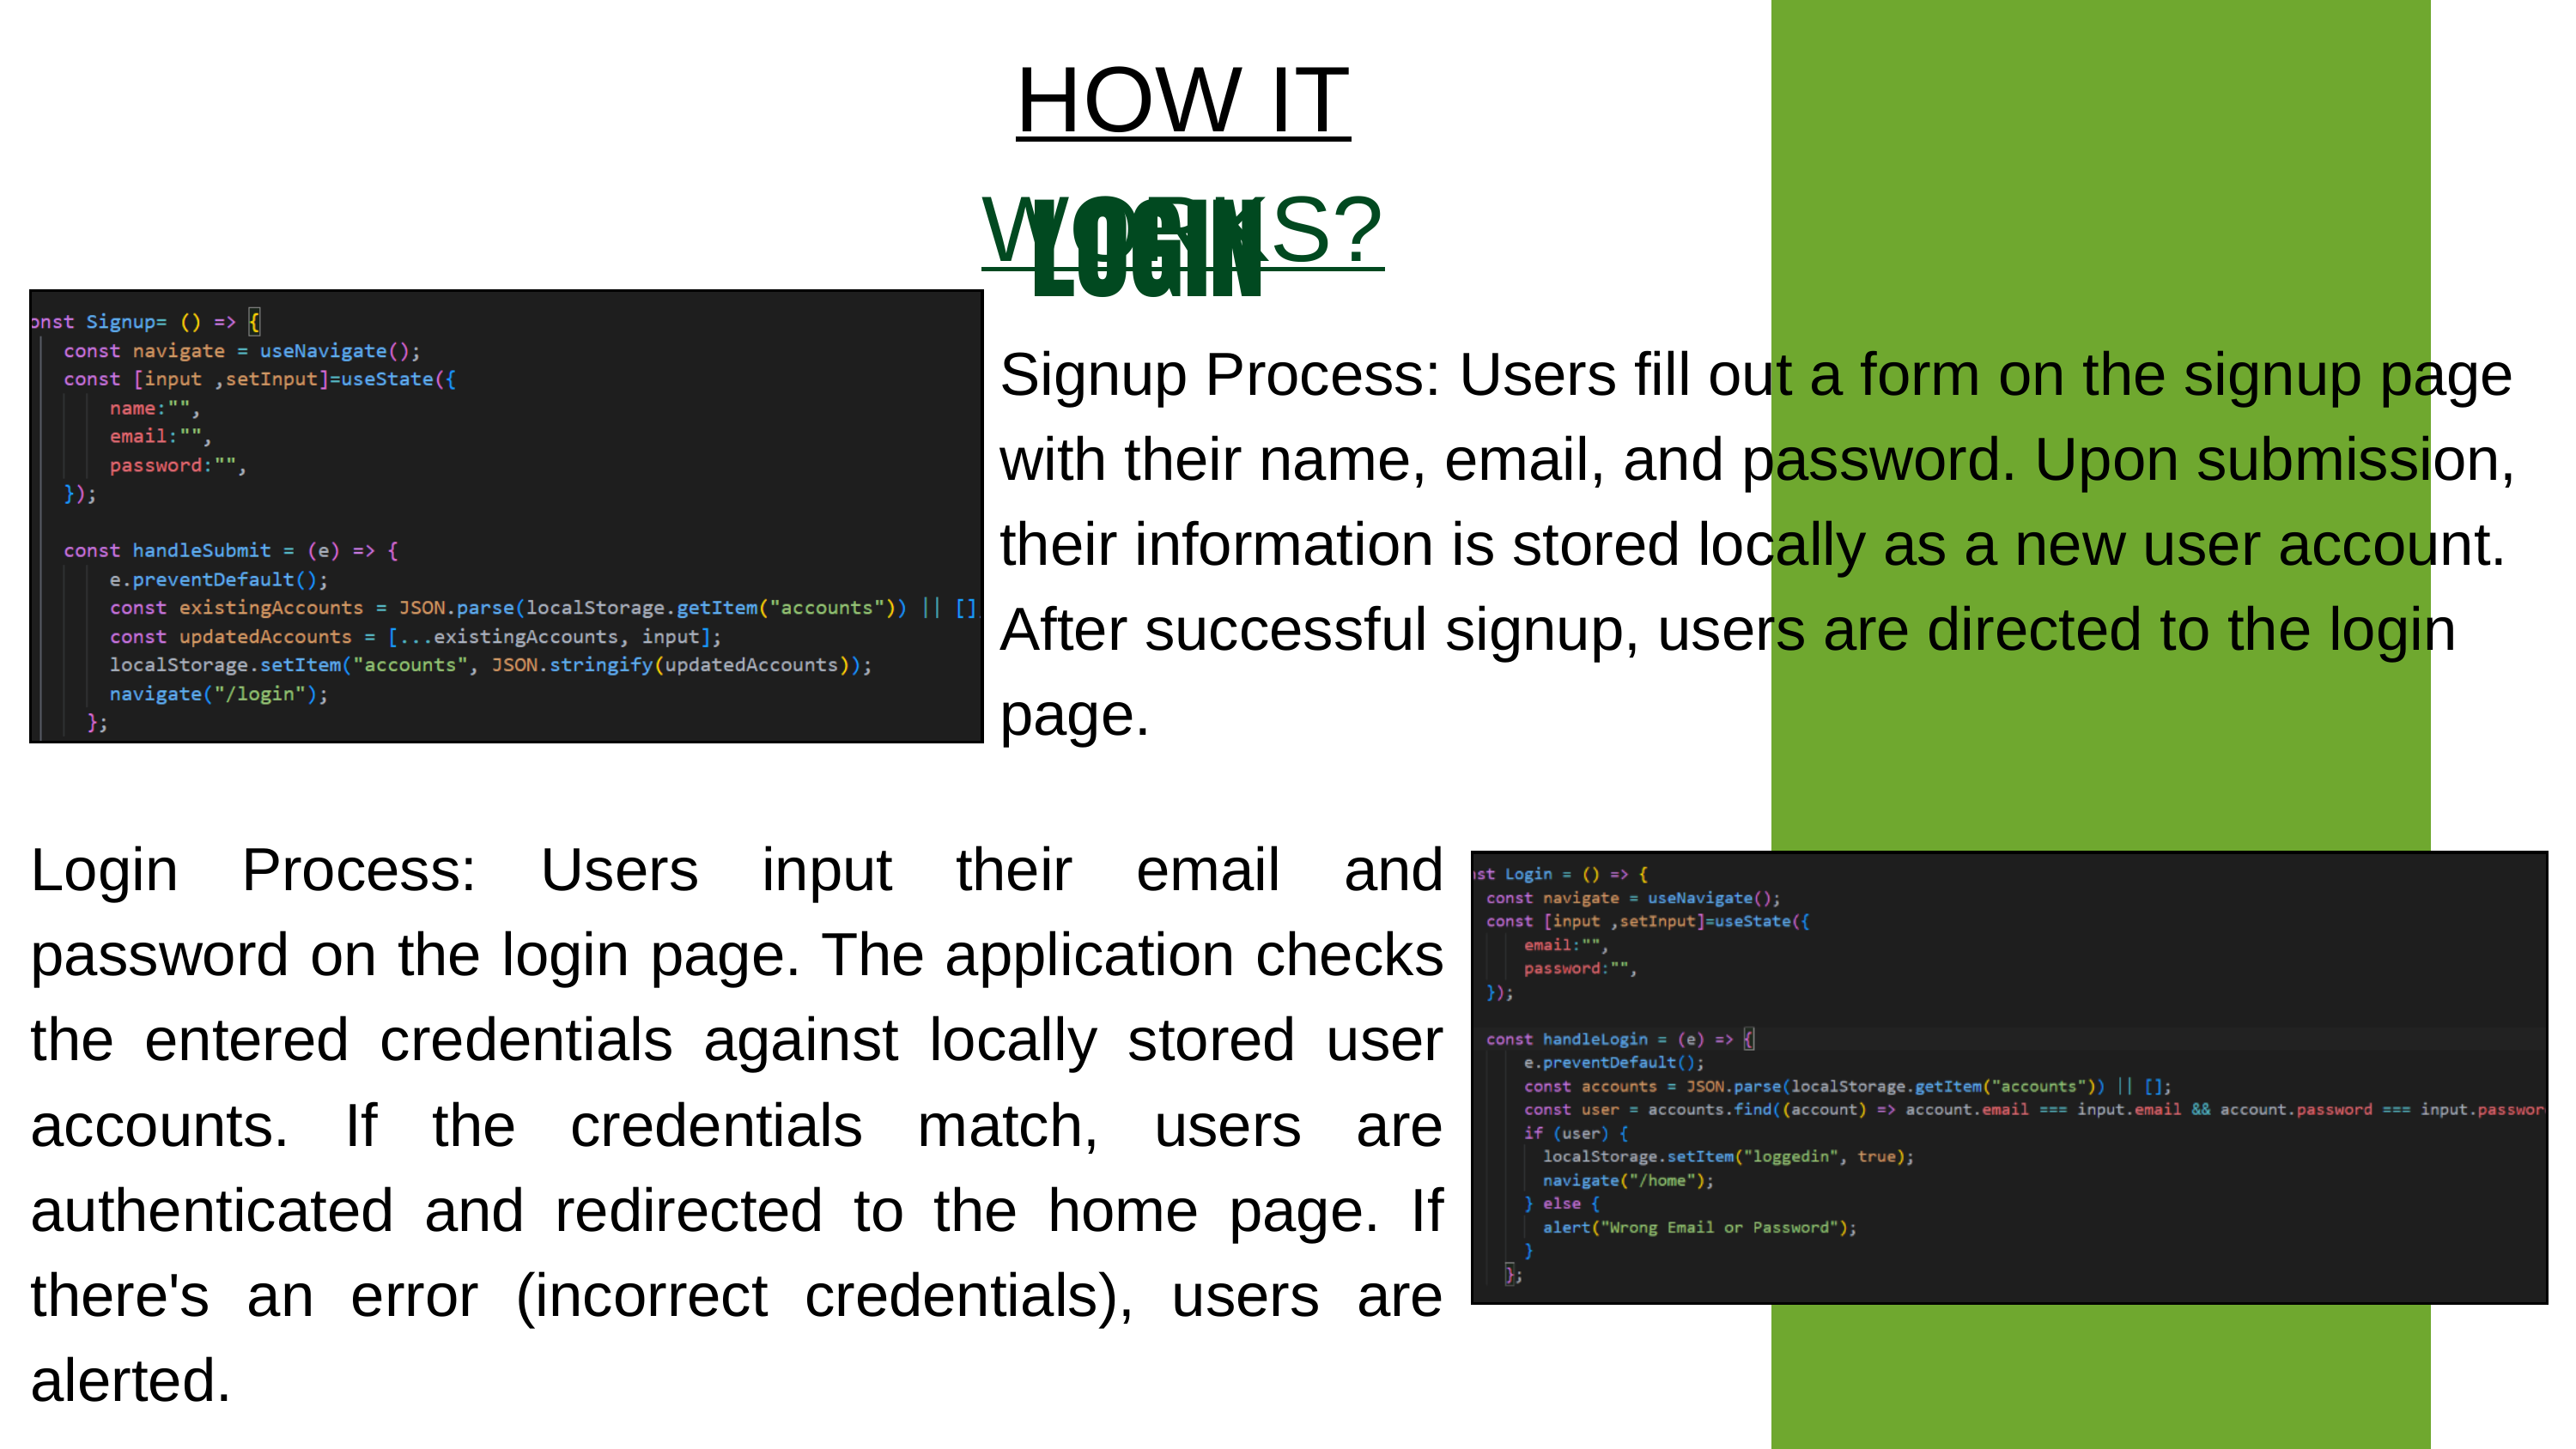

HOW IT WORKS?
LOGIN

Signup Process: Users fill out a form on the signup page with their name, email, and password. Upon submission, their information is stored locally as a new user account. After successful signup, users are directed to the login page.

Login Process: Users input their email and password on the login page. The application checks the entered credentials against locally stored user accounts. If the credentials match, users are authenticated and redirected to the home page. If there's an error (incorrect credentials), users are alerted.